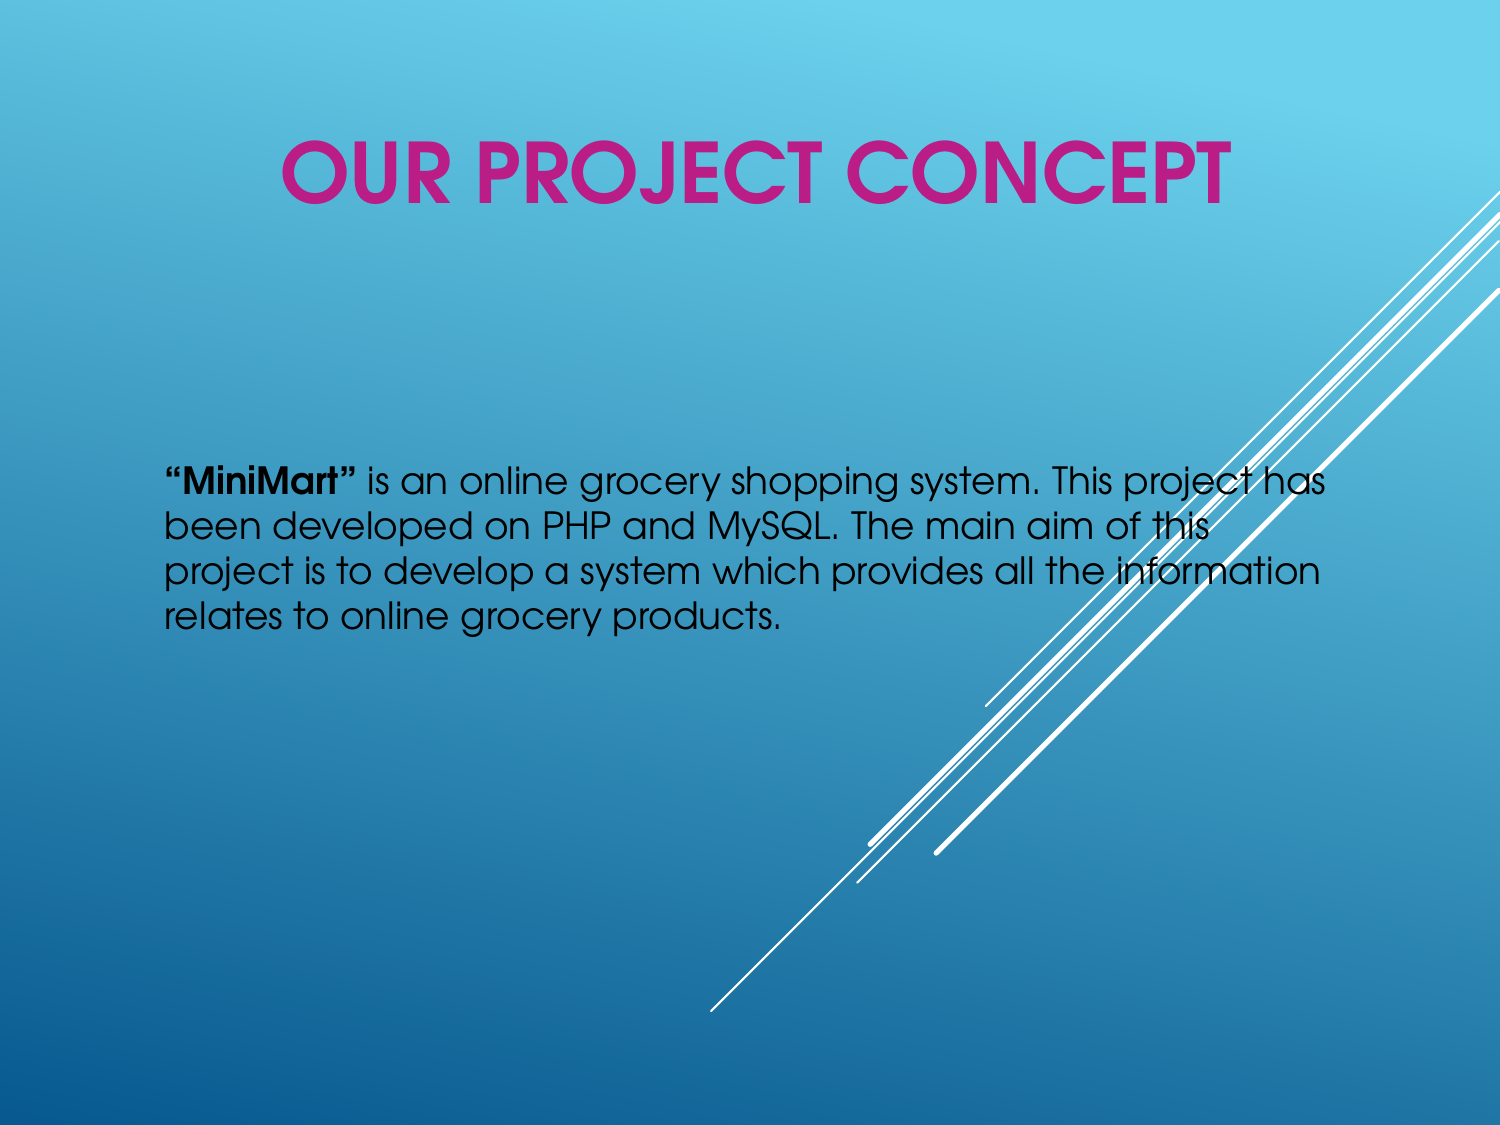

OUR PROJECT CONCEPT
“MiniMart” is an online grocery shopping system. This project has been developed on PHP and MySQL. The main aim of this project is to develop a system which provides all the information relates to online grocery products.